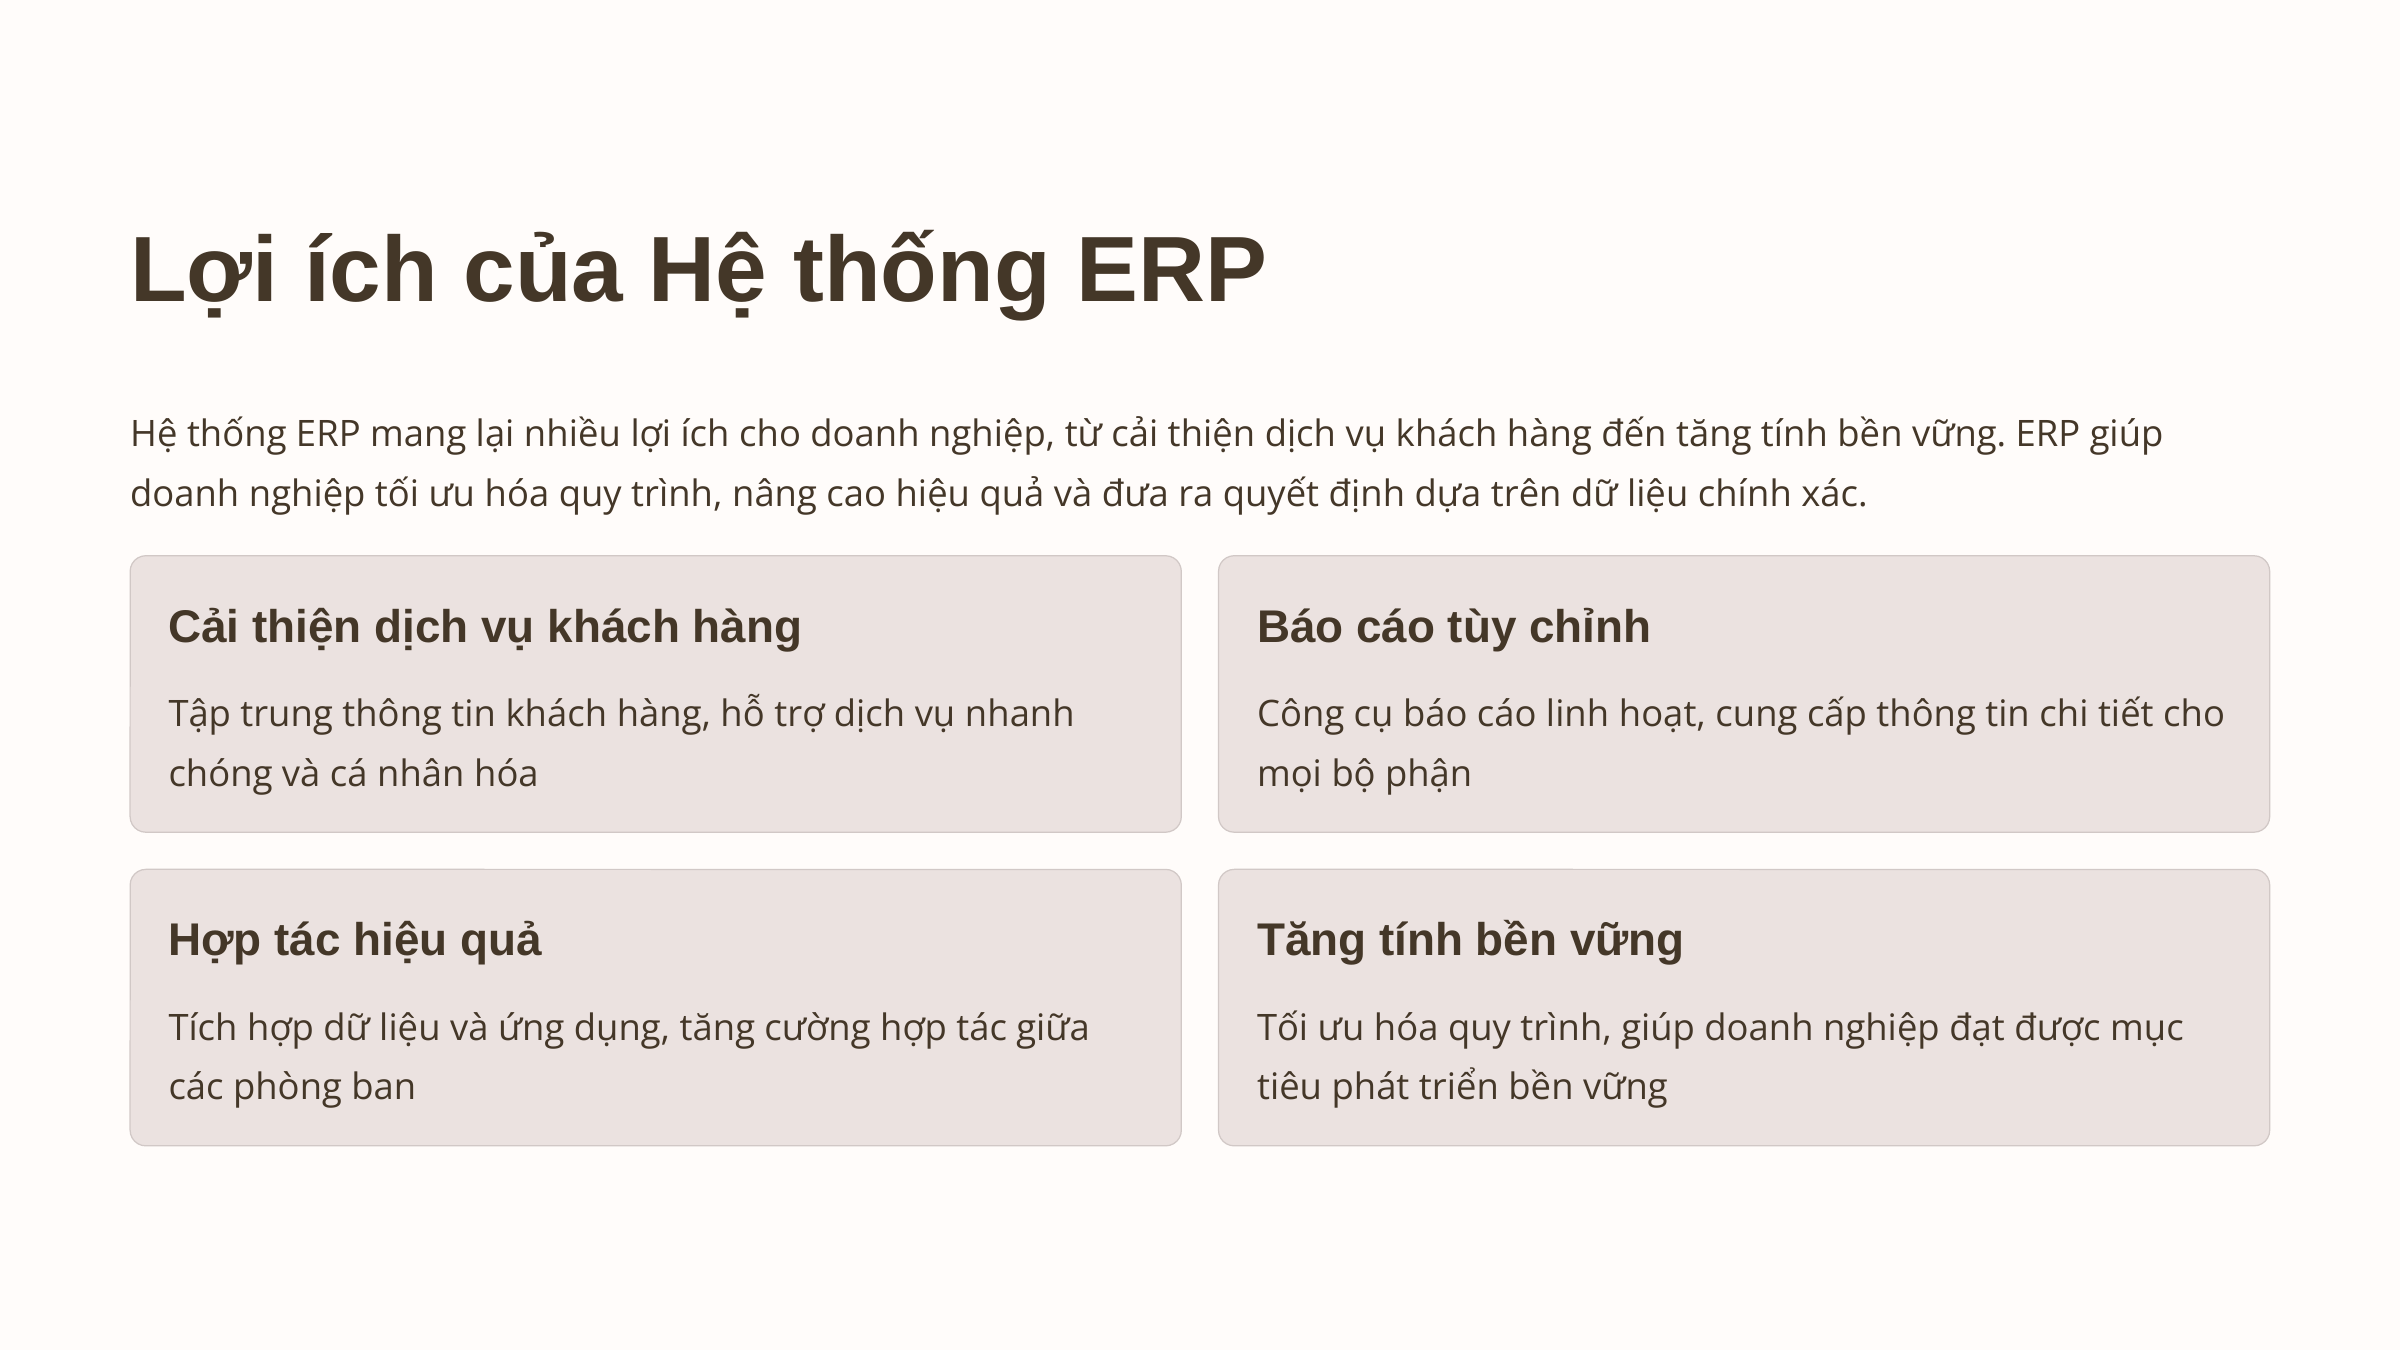

Lợi ích của Hệ thống ERP
Hệ thống ERP mang lại nhiều lợi ích cho doanh nghiệp, từ cải thiện dịch vụ khách hàng đến tăng tính bền vững. ERP giúp doanh nghiệp tối ưu hóa quy trình, nâng cao hiệu quả và đưa ra quyết định dựa trên dữ liệu chính xác.

Cải thiện dịch vụ khách hàng
Báo cáo tùy chỉnh
Tập trung thông tin khách hàng, hỗ trợ dịch vụ nhanh chóng và cá nhân hóa
Công cụ báo cáo linh hoạt, cung cấp thông tin chi tiết cho mọi bộ phận

Hợp tác hiệu quả
Tăng tính bền vững
Tích hợp dữ liệu và ứng dụng, tăng cường hợp tác giữa các phòng ban
Tối ưu hóa quy trình, giúp doanh nghiệp đạt được mục tiêu phát triển bền vững